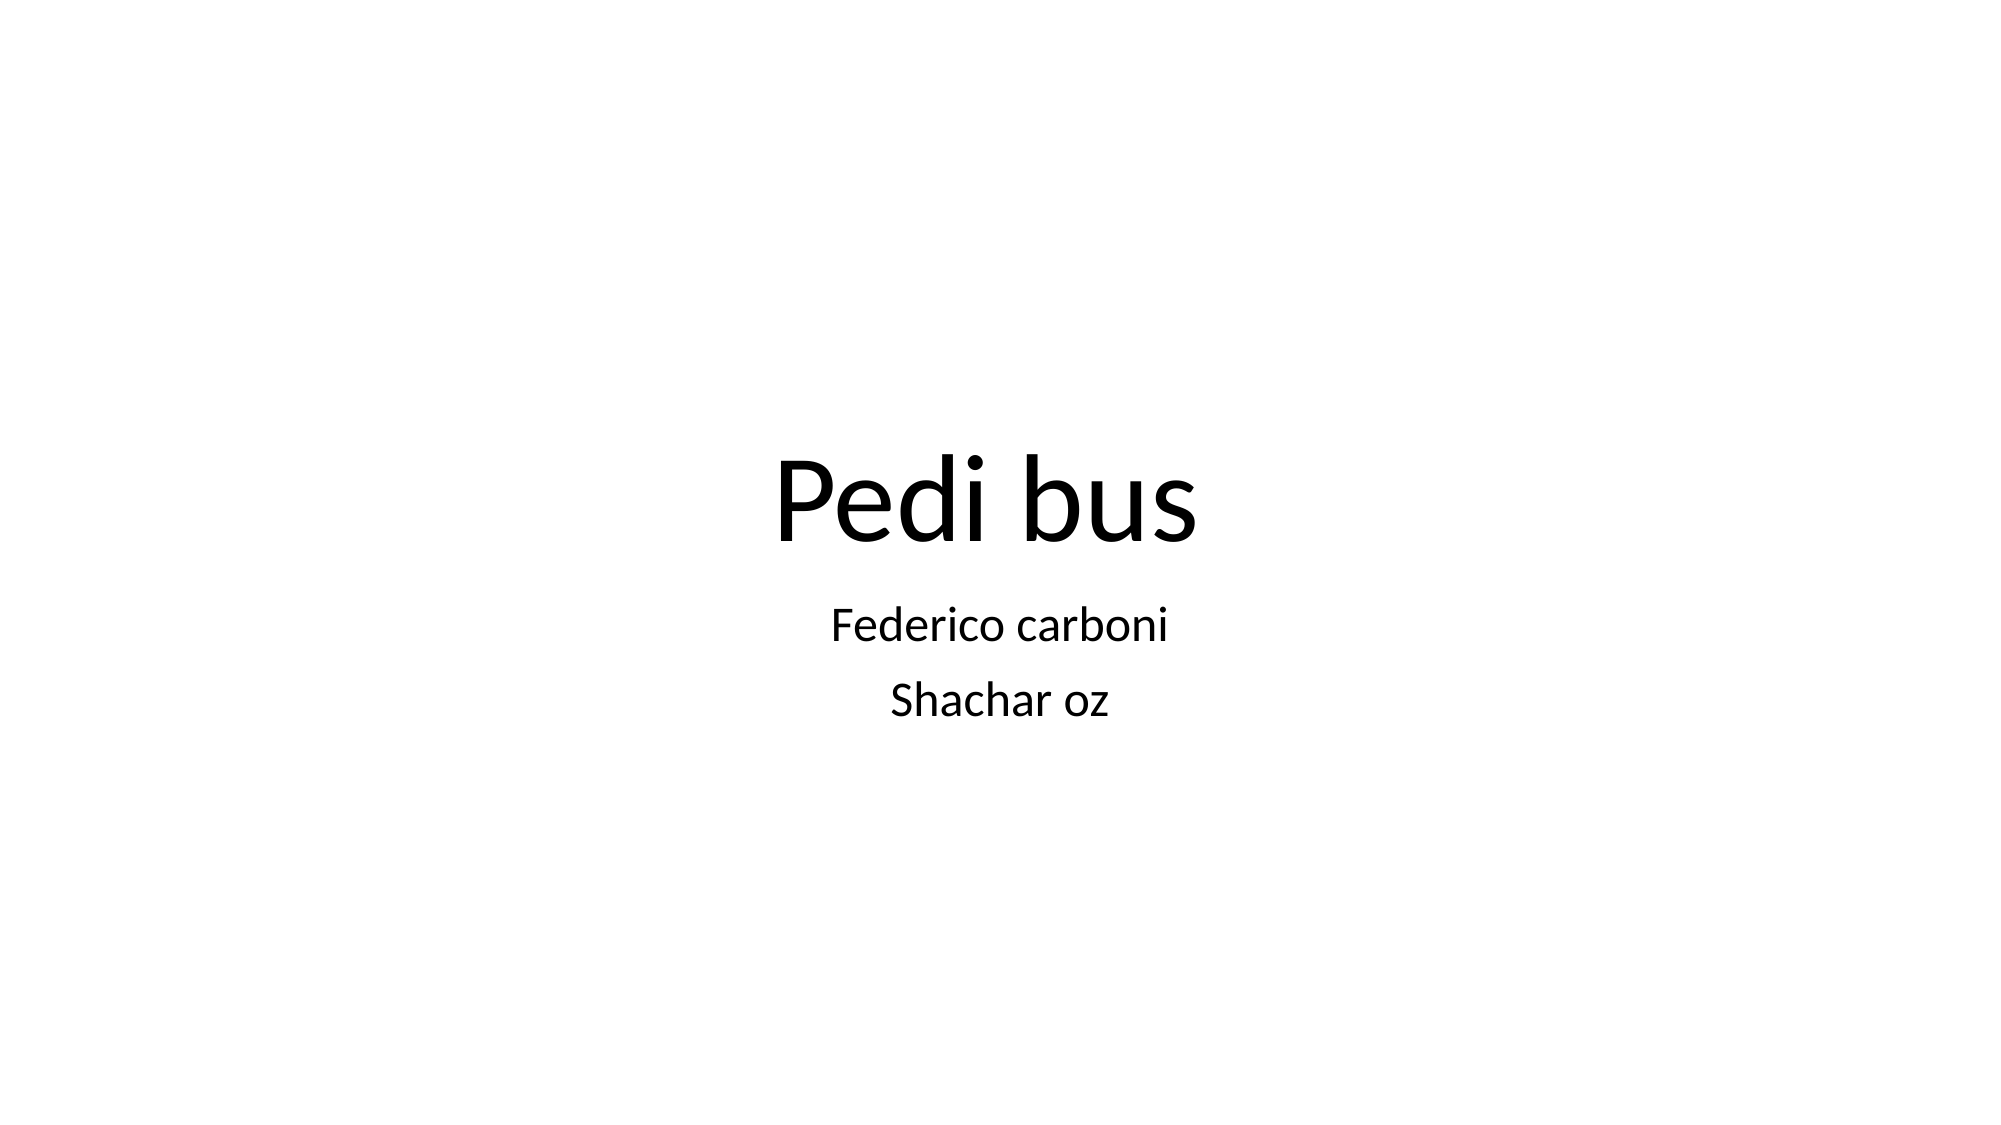

# Pedi bus
Federico carboni
Shachar oz